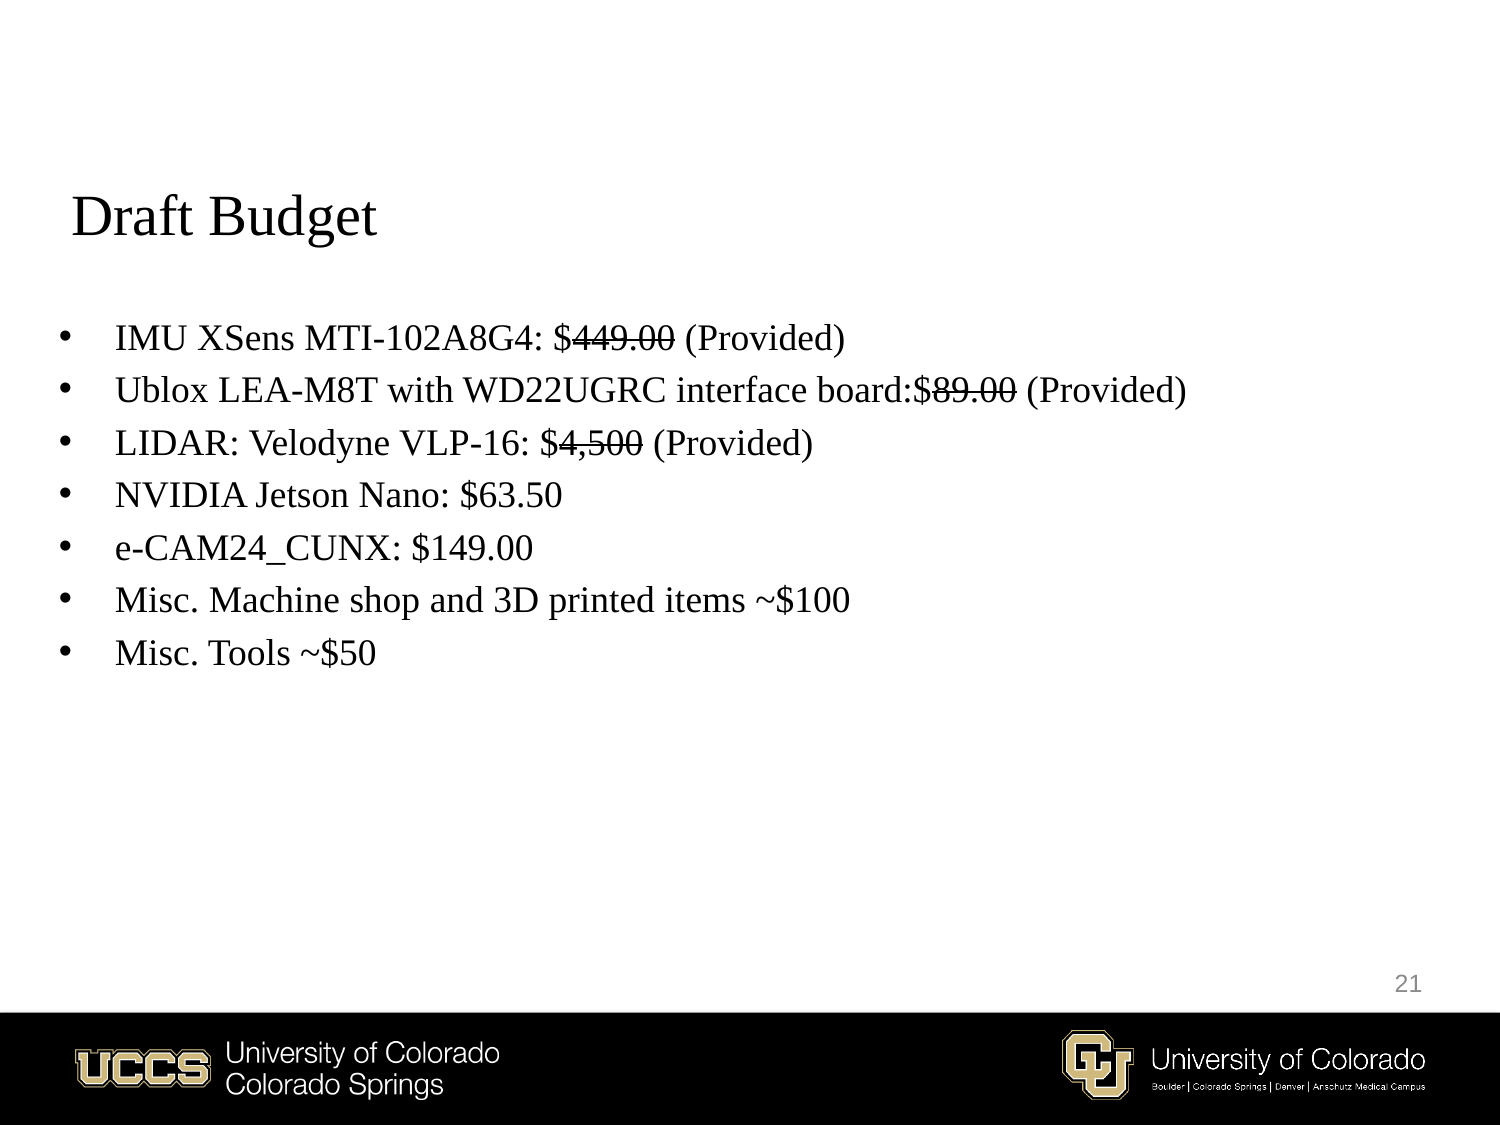

# Draft Budget

IMU XSens MTI-102A8G4: $449.00 (Provided)
Ublox LEA-M8T with WD22UGRC interface board:$89.00 (Provided)
LIDAR: Velodyne VLP-16: $4,500 (Provided)
NVIDIA Jetson Nano: $63.50
e-CAM24_CUNX: $149.00
Misc. Machine shop and 3D printed items ~$100
Misc. Tools ~$50

21